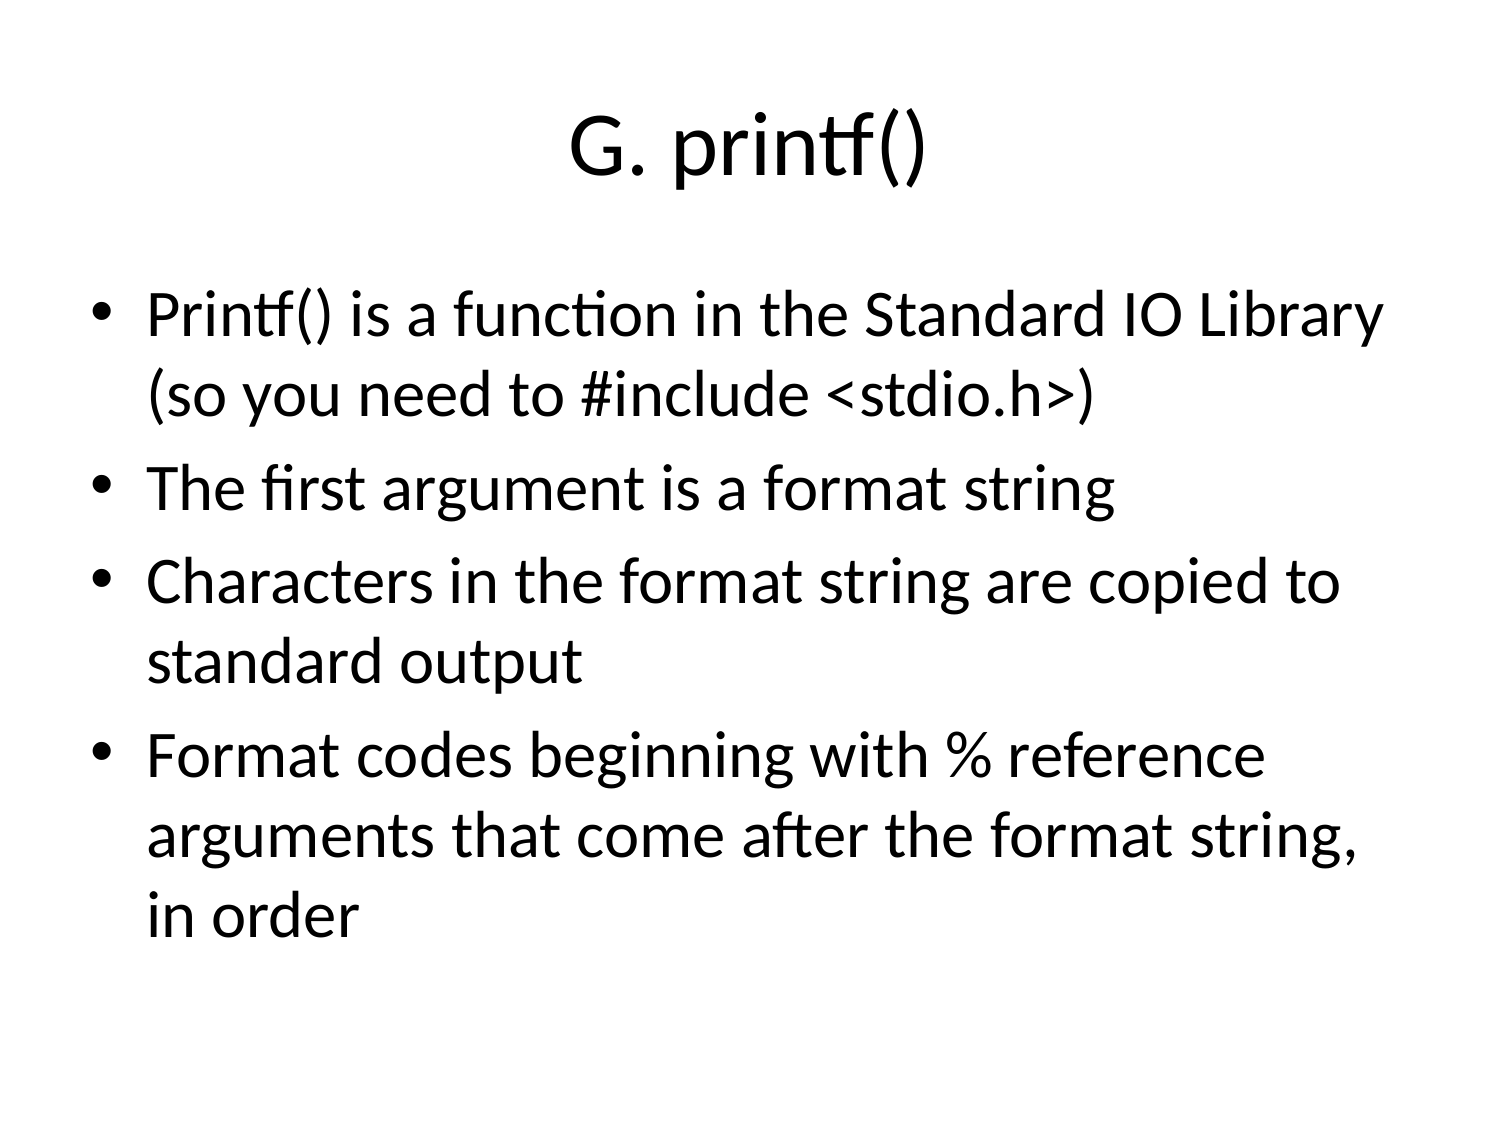

# G. printf()
Printf() is a function in the Standard IO Library (so you need to #include <stdio.h>)
The first argument is a format string
Characters in the format string are copied to standard output
Format codes beginning with % reference arguments that come after the format string, in order